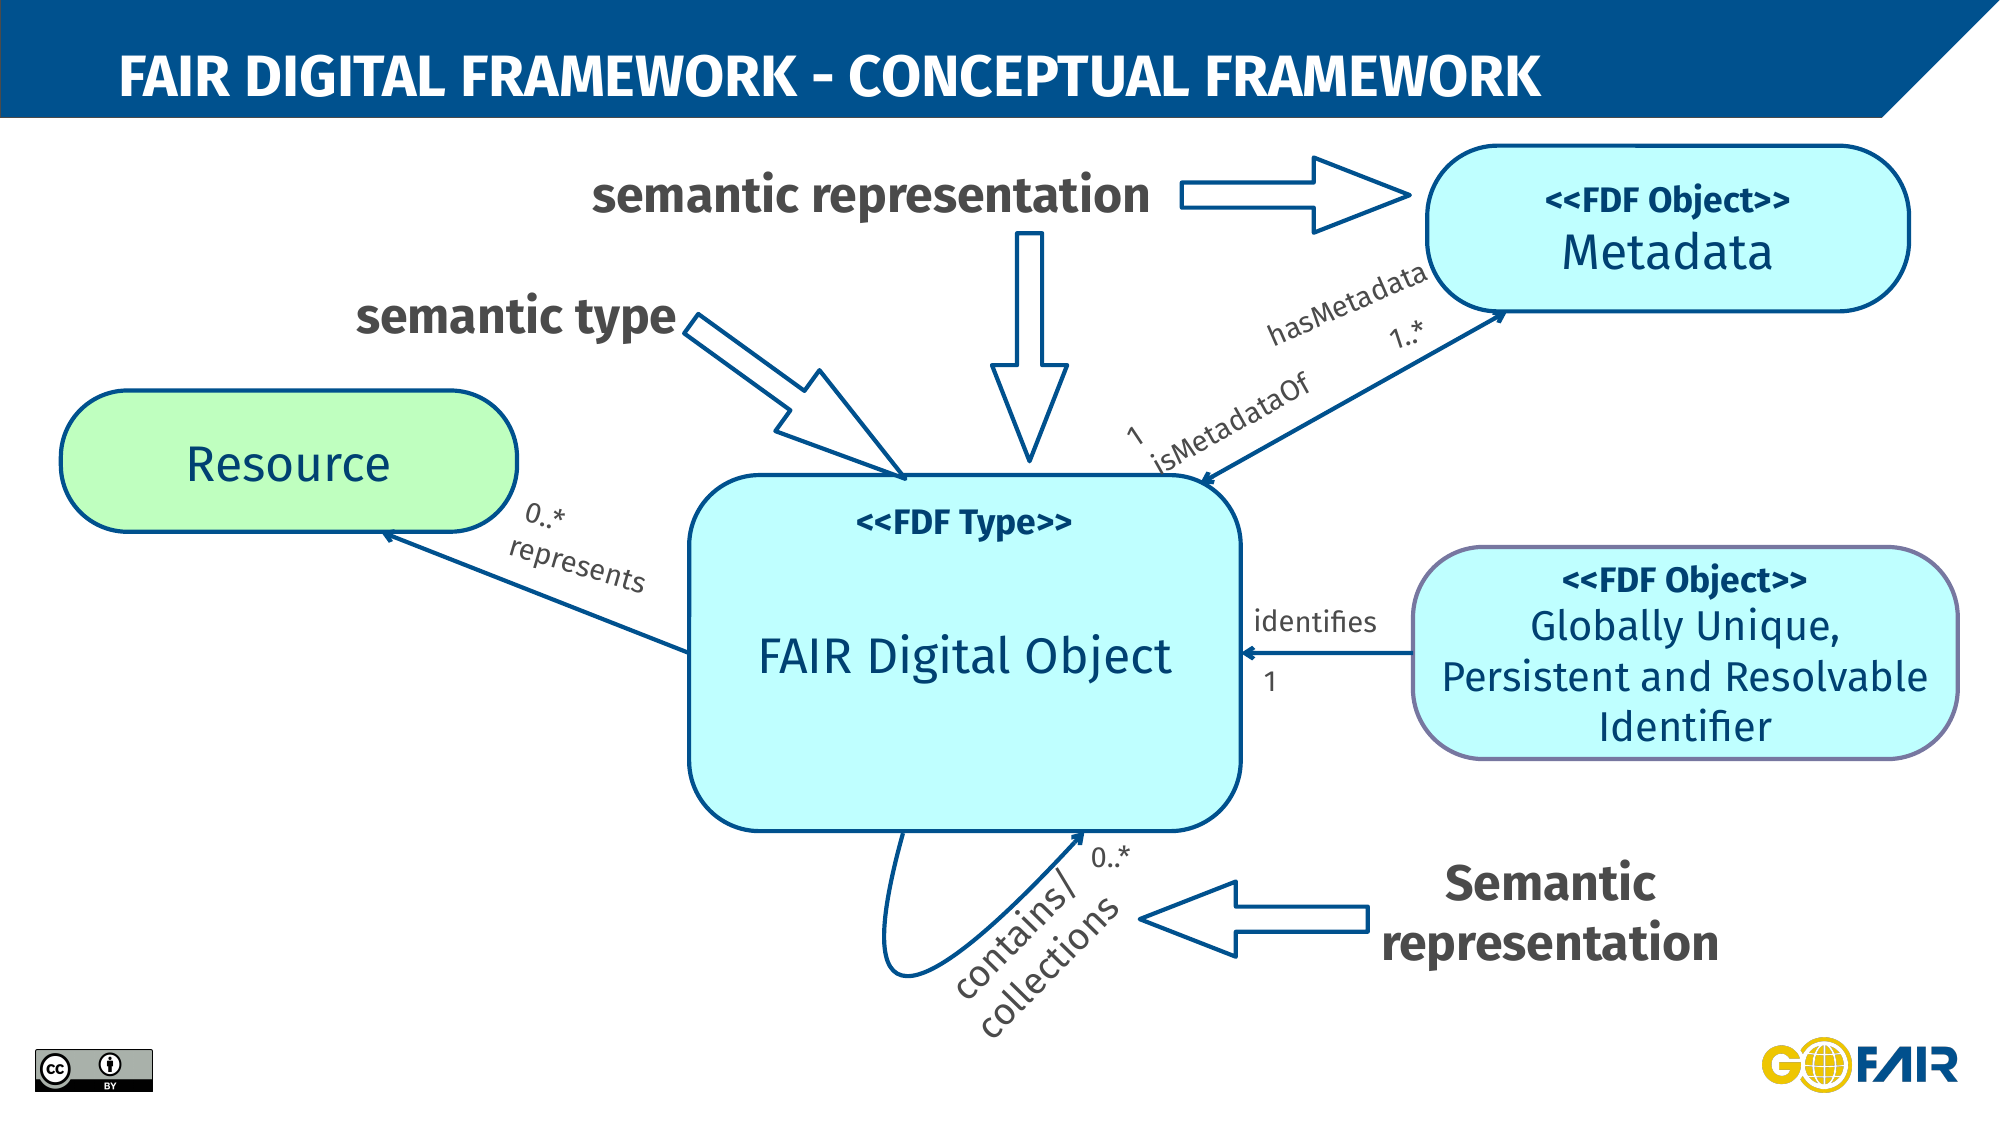

# Fair digital Framework - conceptual framework
<<FDF Object>>
Metadata
semantic representation

semantic type
hasMetadata
1..*

Resource
isMetadataOf
1
FAIR Digital Object
<<FDF Type>>
0..*
represents
<<FDF Object>>
Globally Unique, Persistent and Resolvable Identifier
identifies
1
0..*

Semantic
representation

contains/ collections